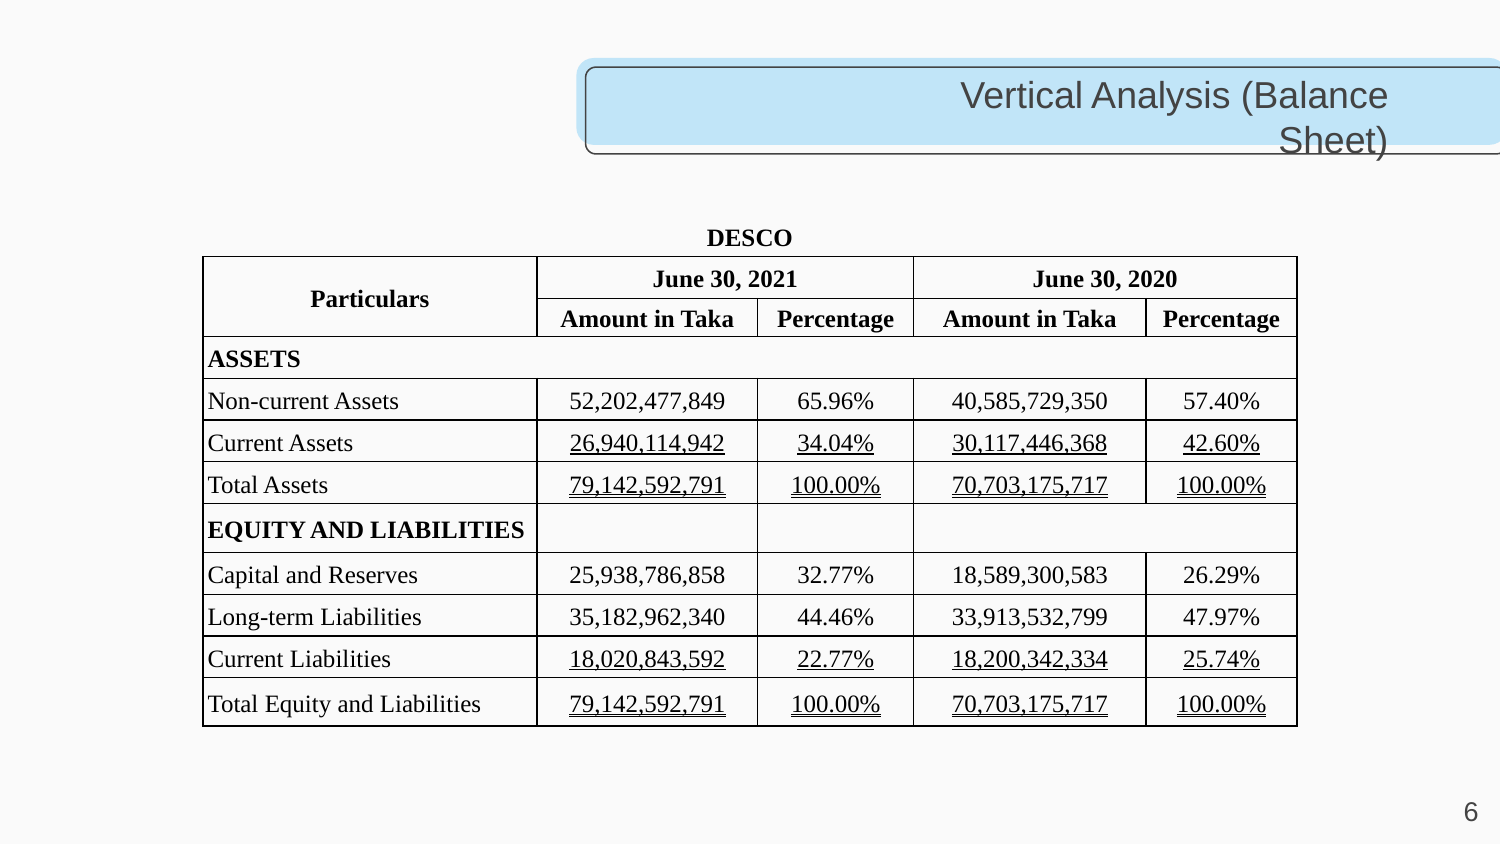

# Vertical Analysis (Balance Sheet)
| DESCO |  |  |  |  |
| --- | --- | --- | --- | --- |
| Particulars | June 30, 2021 |  | June 30, 2020 |  |
|  | Amount in Taka | Percentage | Amount in Taka | Percentage |
| ASSETS |  |  |  |  |
| Non-current Assets | 52,202,477,849 | 65.96% | 40,585,729,350 | 57.40% |
| Current Assets | 26,940,114,942 | 34.04% | 30,117,446,368 | 42.60% |
| Total Assets | 79,142,592,791 | 100.00% | 70,703,175,717 | 100.00% |
| EQUITY AND LIABILITIES |  |  |  |  |
| Capital and Reserves | 25,938,786,858 | 32.77% | 18,589,300,583 | 26.29% |
| Long-term Liabilities | 35,182,962,340 | 44.46% | 33,913,532,799 | 47.97% |
| Current Liabilities | 18,020,843,592 | 22.77% | 18,200,342,334 | 25.74% |
| Total Equity and Liabilities | 79,142,592,791 | 100.00% | 70,703,175,717 | 100.00% |
6